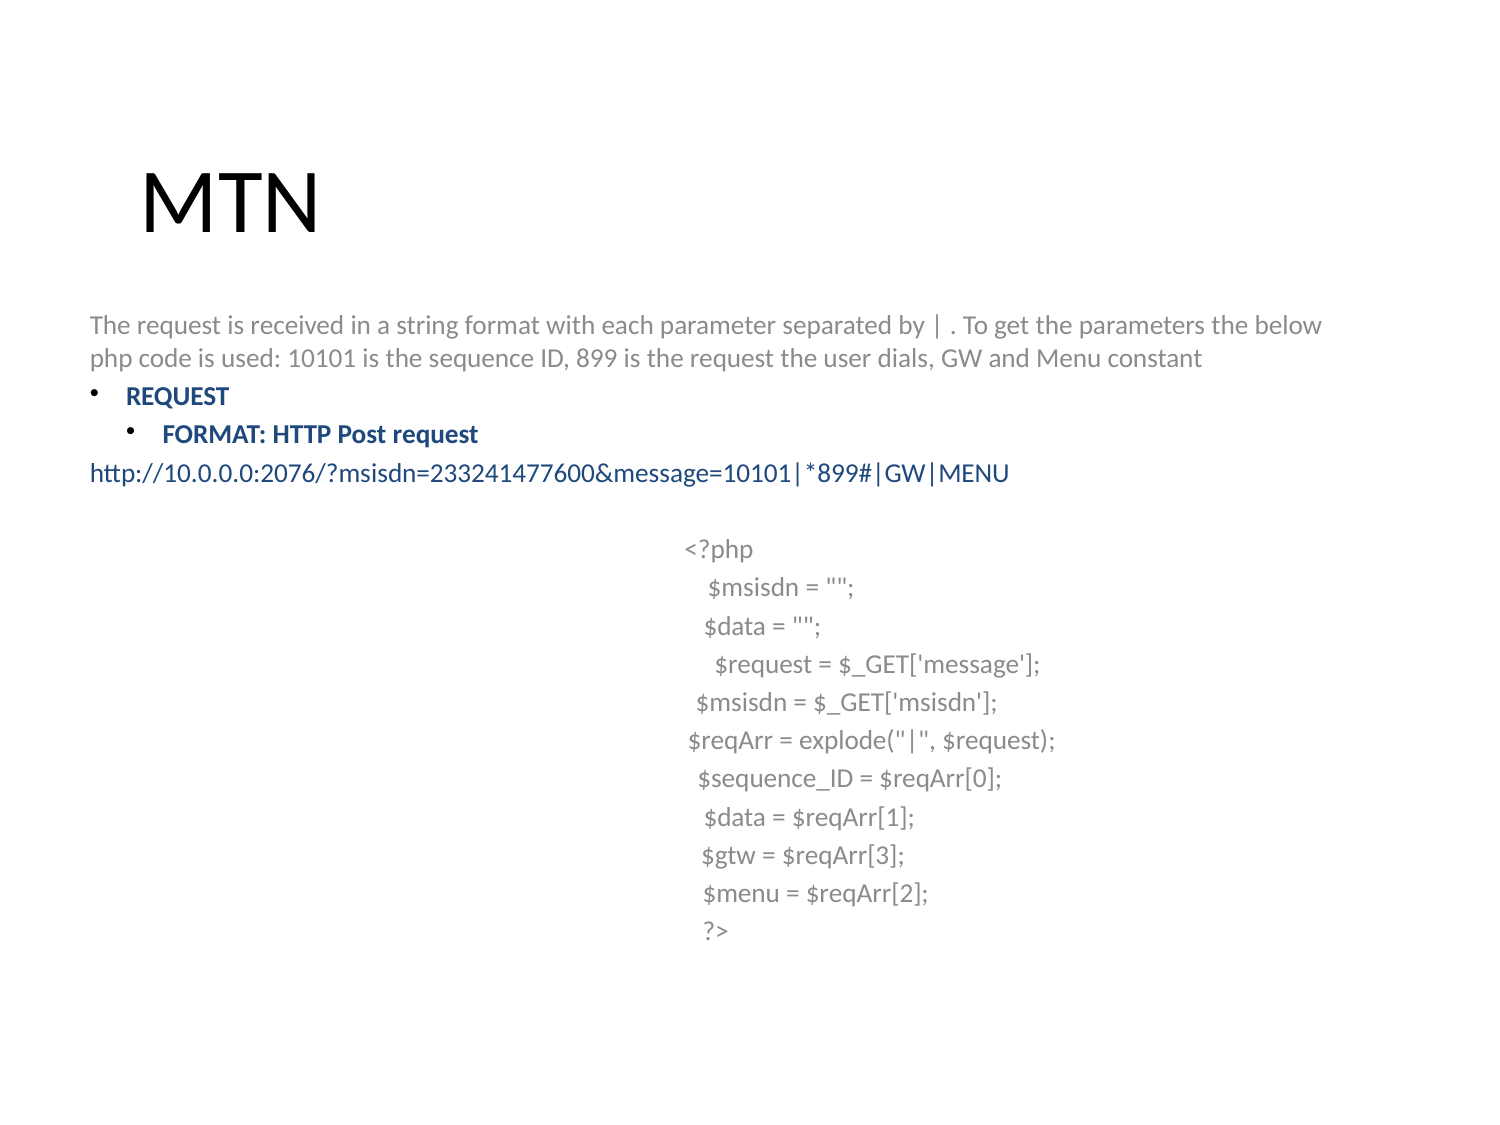

MTN
The request is received in a string format with each parameter separated by | . To get the parameters the below php code is used: 10101 is the sequence ID, 899 is the request the user dials, GW and Menu constant
REQUEST
FORMAT: HTTP Post request
http://10.0.0.0:2076/?msisdn=233241477600&message=10101|*899#|GW|MENU

<?php
                    $msisdn = "";
               $data = "";
		                                         $request = $_GET['message'];
                                         $msisdn = $_GET['msisdn'];
                                                 $reqArr = explode("|", $request);
                                          $sequence_ID = $reqArr[0];
                             $data = $reqArr[1];
                            $gtw = $reqArr[3];
                               $menu = $reqArr[2];
?>